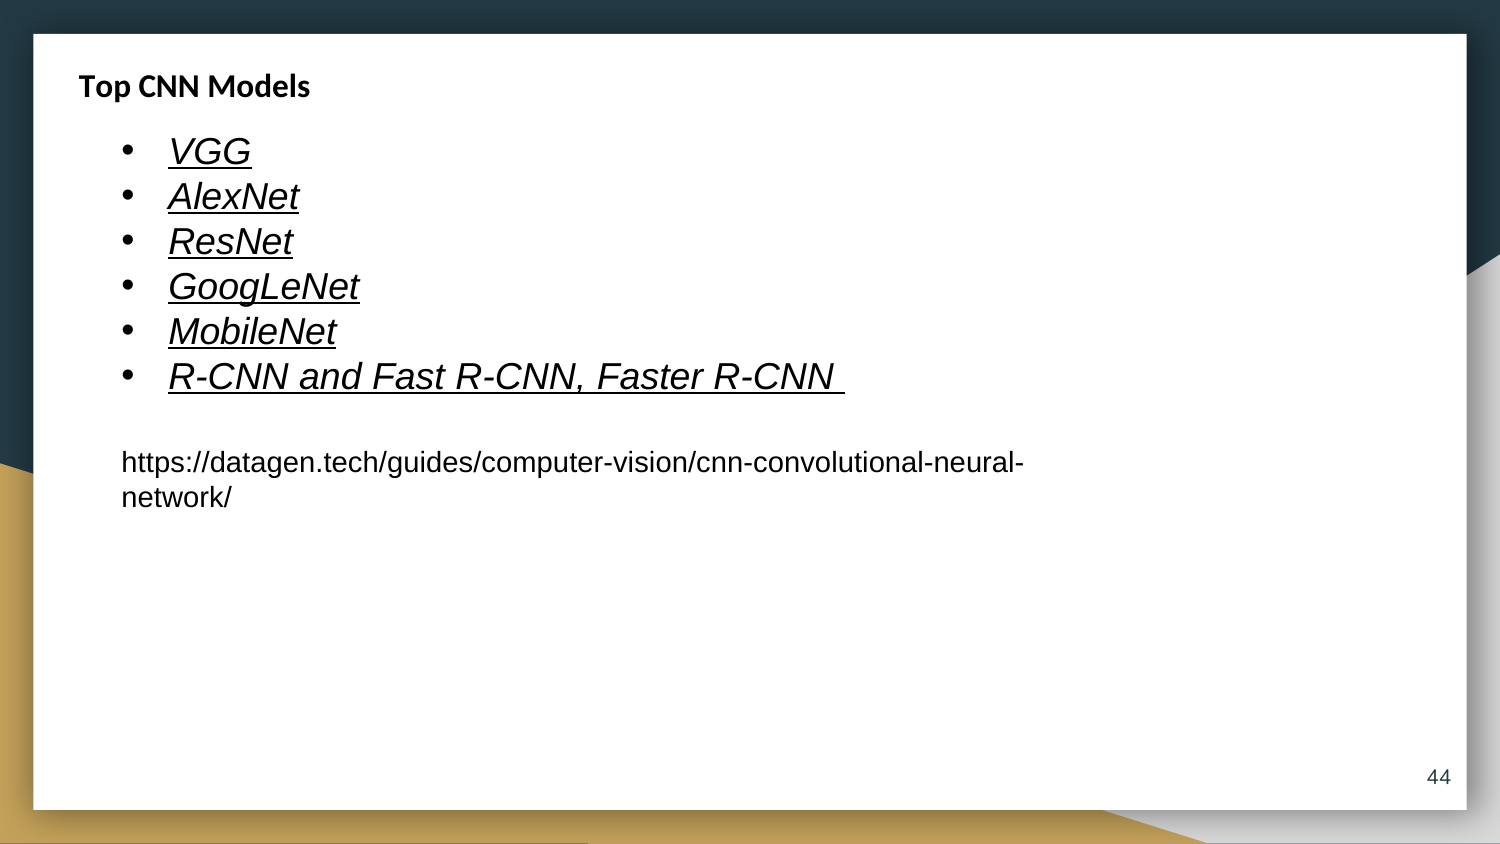

Top CNN Models
VGG
AlexNet
ResNet
GoogLeNet
MobileNet
R-CNN and Fast R-CNN, Faster R-CNN
https://datagen.tech/guides/computer-vision/cnn-convolutional-neural-network/
44